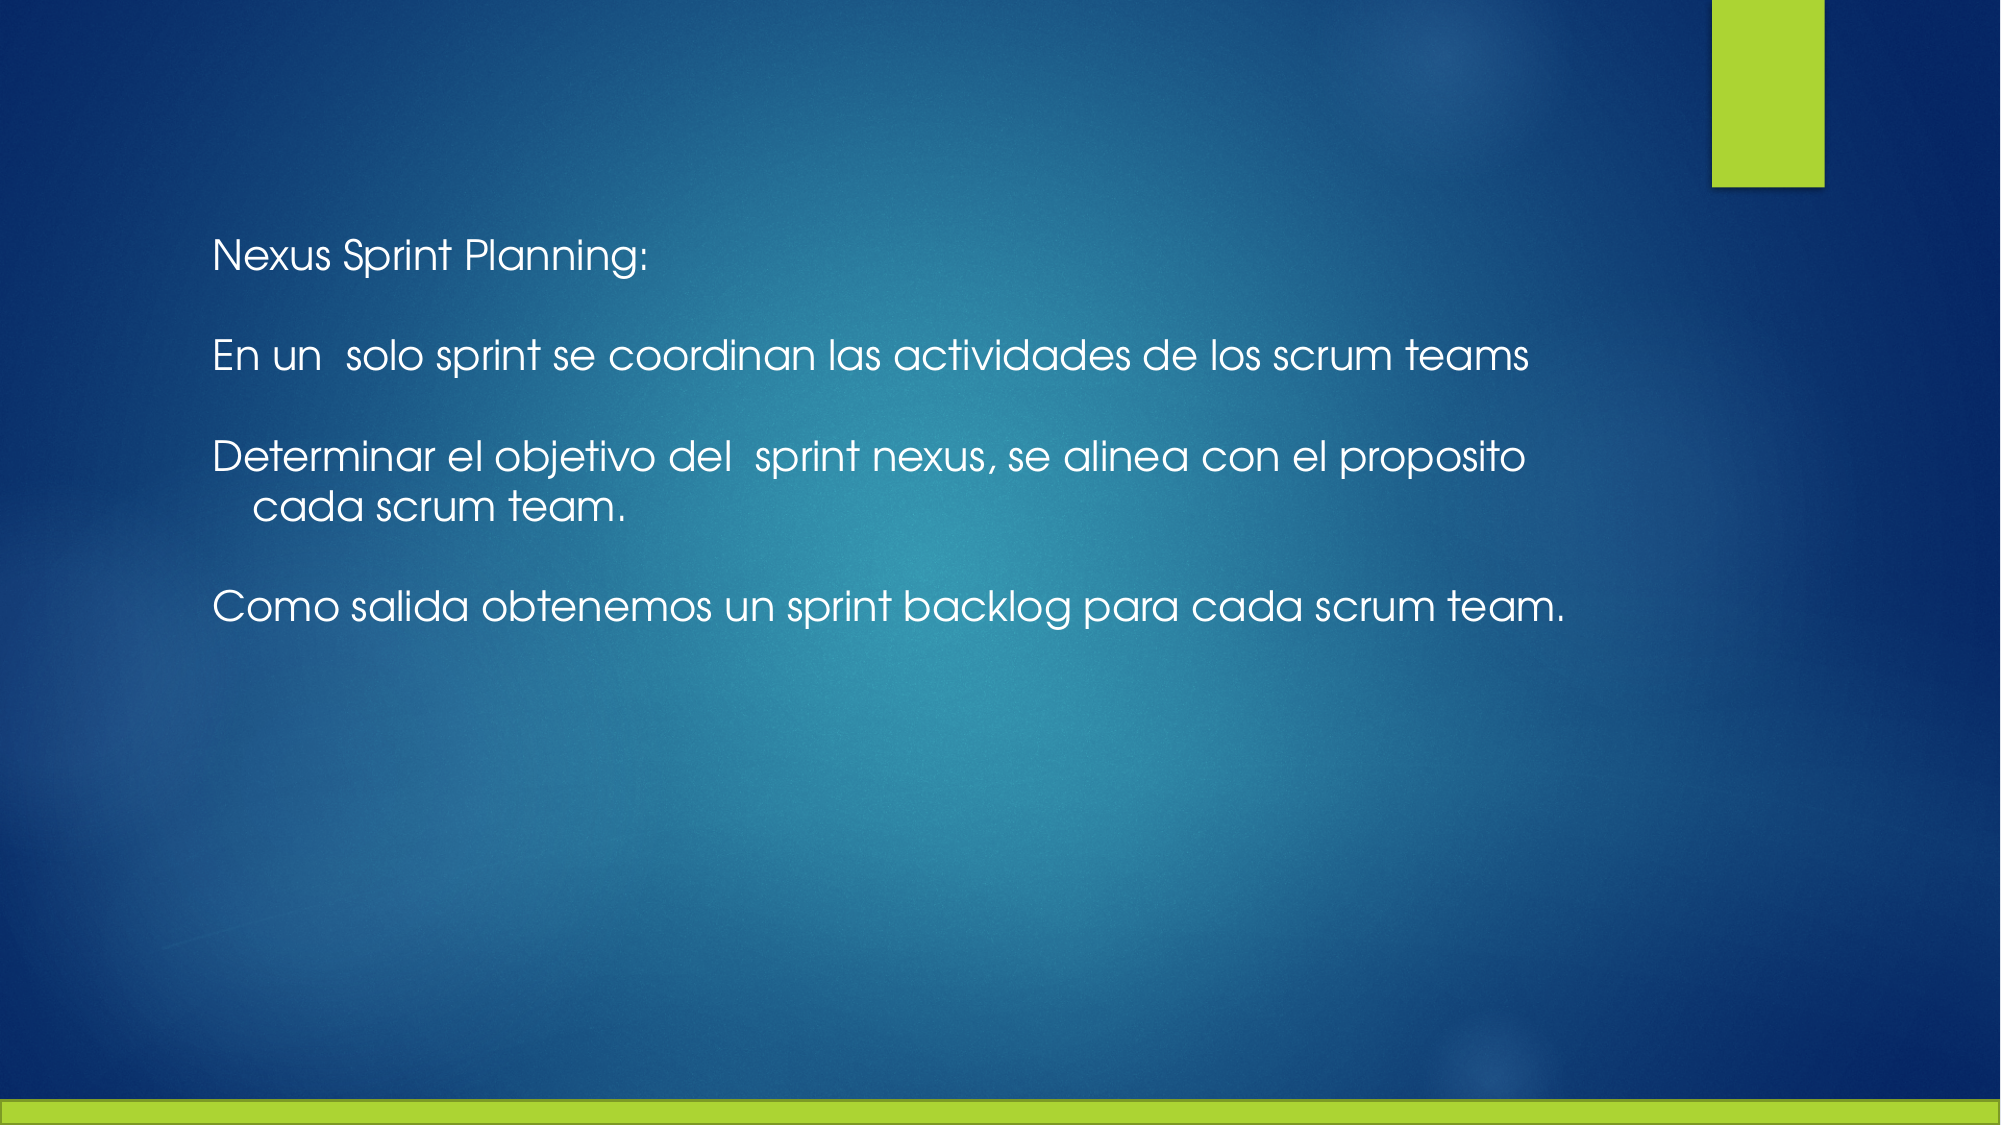

#
Nexus Sprint Planning:

En un  solo sprint se coordinan las actividades de los scrum teams

Determinar el objetivo del  sprint nexus, se alinea con el proposito cada scrum team.

Como salida obtenemos un sprint backlog para cada scrum team.